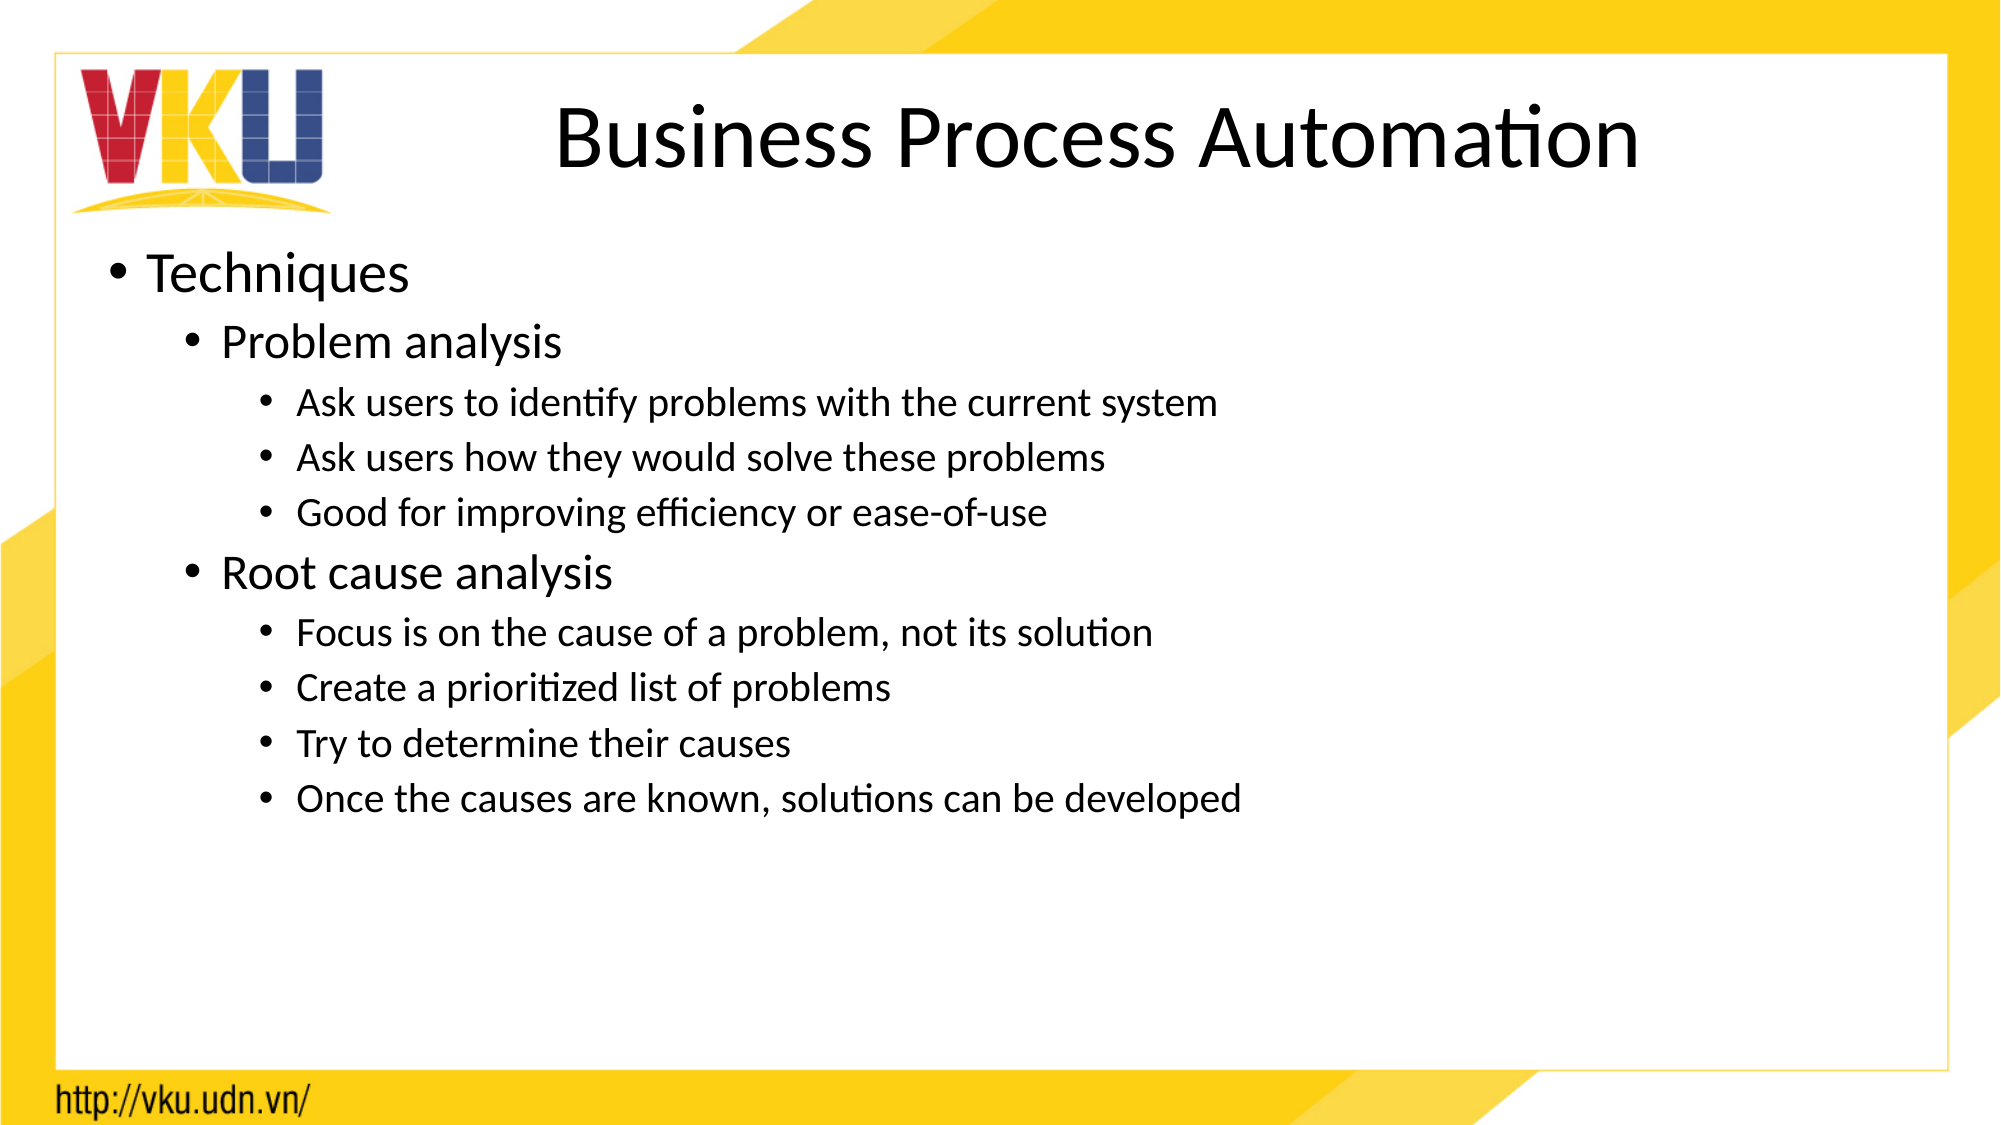

# Business Process Automation
Techniques
Problem analysis
Ask users to identify problems with the current system
Ask users how they would solve these problems
Good for improving efficiency or ease-of-use
Root cause analysis
Focus is on the cause of a problem, not its solution
Create a prioritized list of problems
Try to determine their causes
Once the causes are known, solutions can be developed